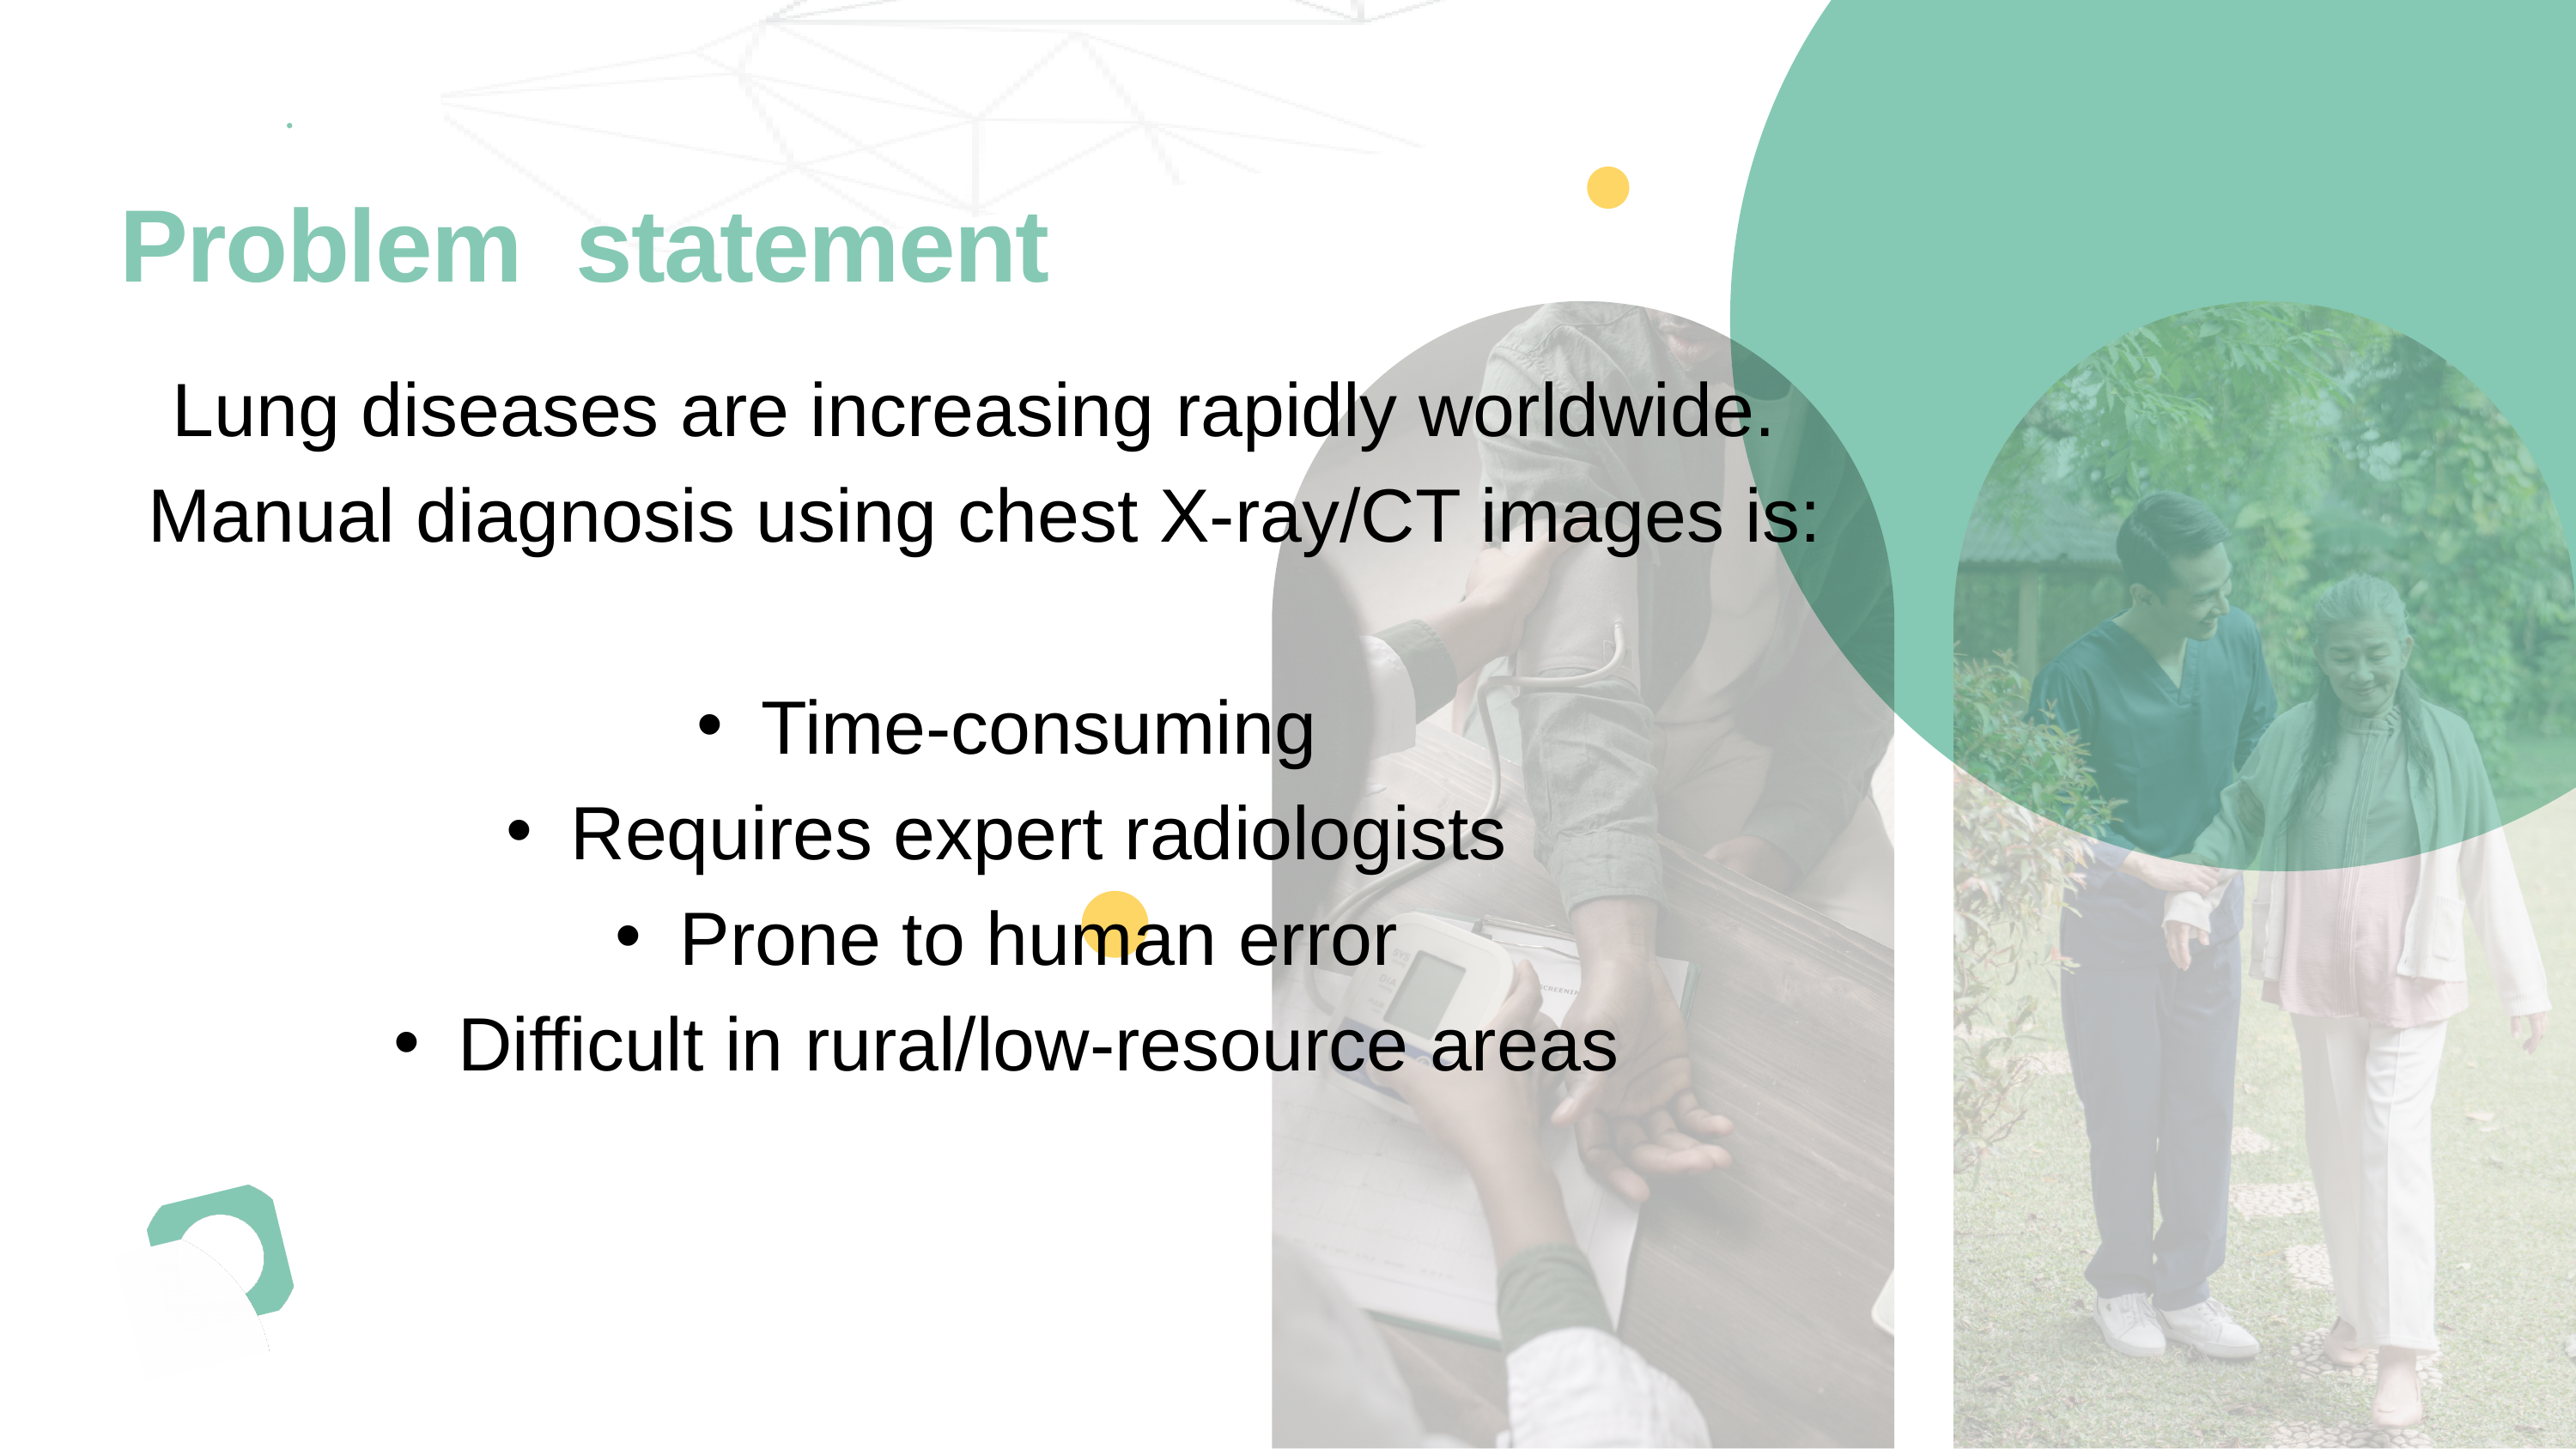

Problem  statement

Lung diseases are increasing rapidly worldwide.
 Manual diagnosis using chest X-ray/CT images is:

Time-consuming
Requires expert radiologists
Prone to human error
Difficult in rural/low-resource areas